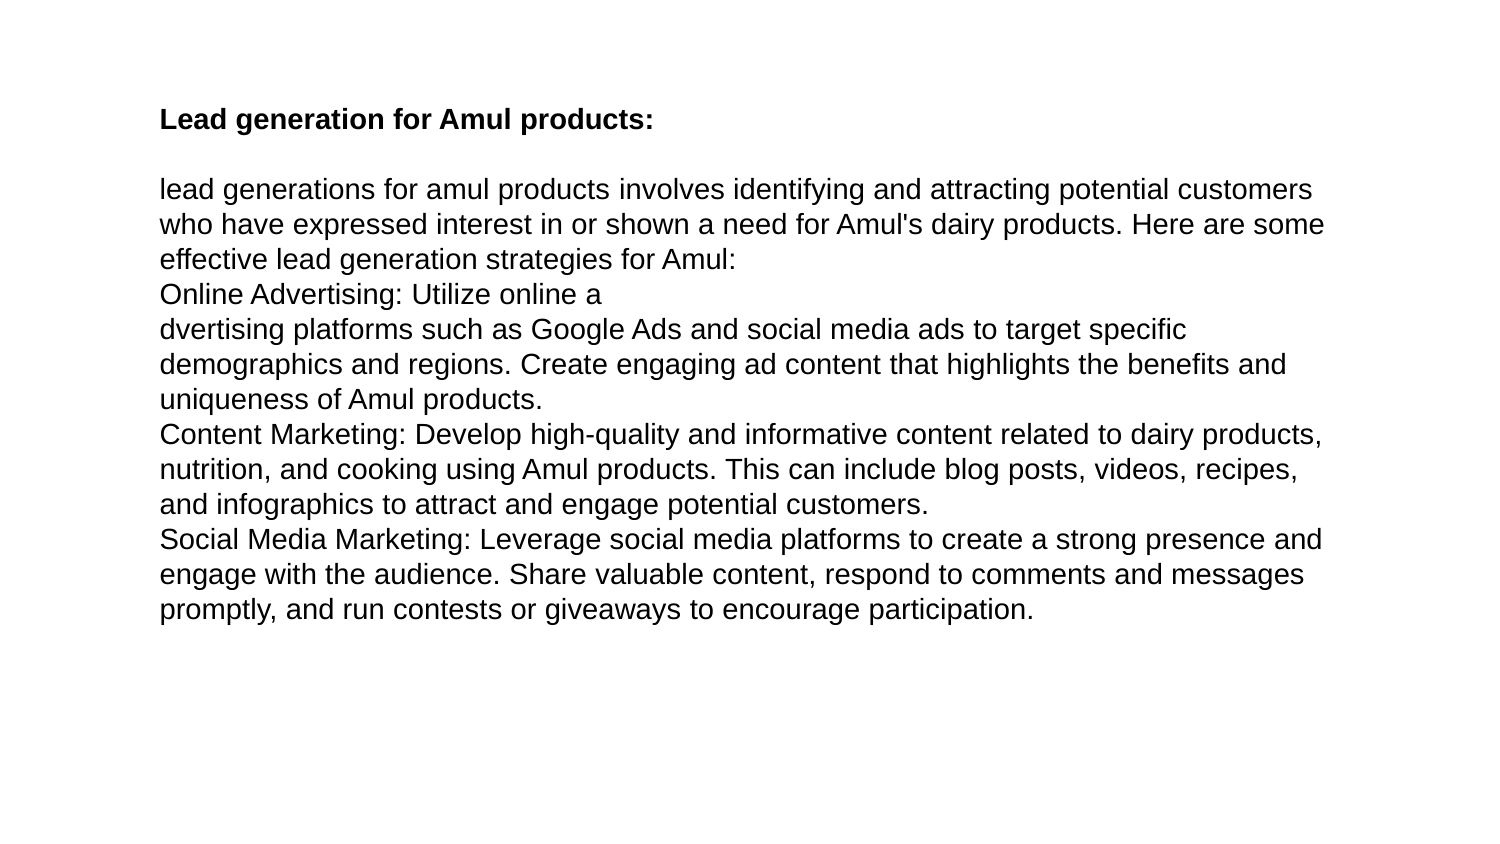

Lead generation for Amul products:

lead generations for amul products involves identifying and attracting potential customers who have expressed interest in or shown a need for Amul's dairy products. Here are some effective lead generation strategies for Amul:
Online Advertising: Utilize online a
dvertising platforms such as Google Ads and social media ads to target specific demographics and regions. Create engaging ad content that highlights the benefits and uniqueness of Amul products.
Content Marketing: Develop high-quality and informative content related to dairy products, nutrition, and cooking using Amul products. This can include blog posts, videos, recipes, and infographics to attract and engage potential customers.
Social Media Marketing: Leverage social media platforms to create a strong presence and engage with the audience. Share valuable content, respond to comments and messages promptly, and run contests or giveaways to encourage participation.